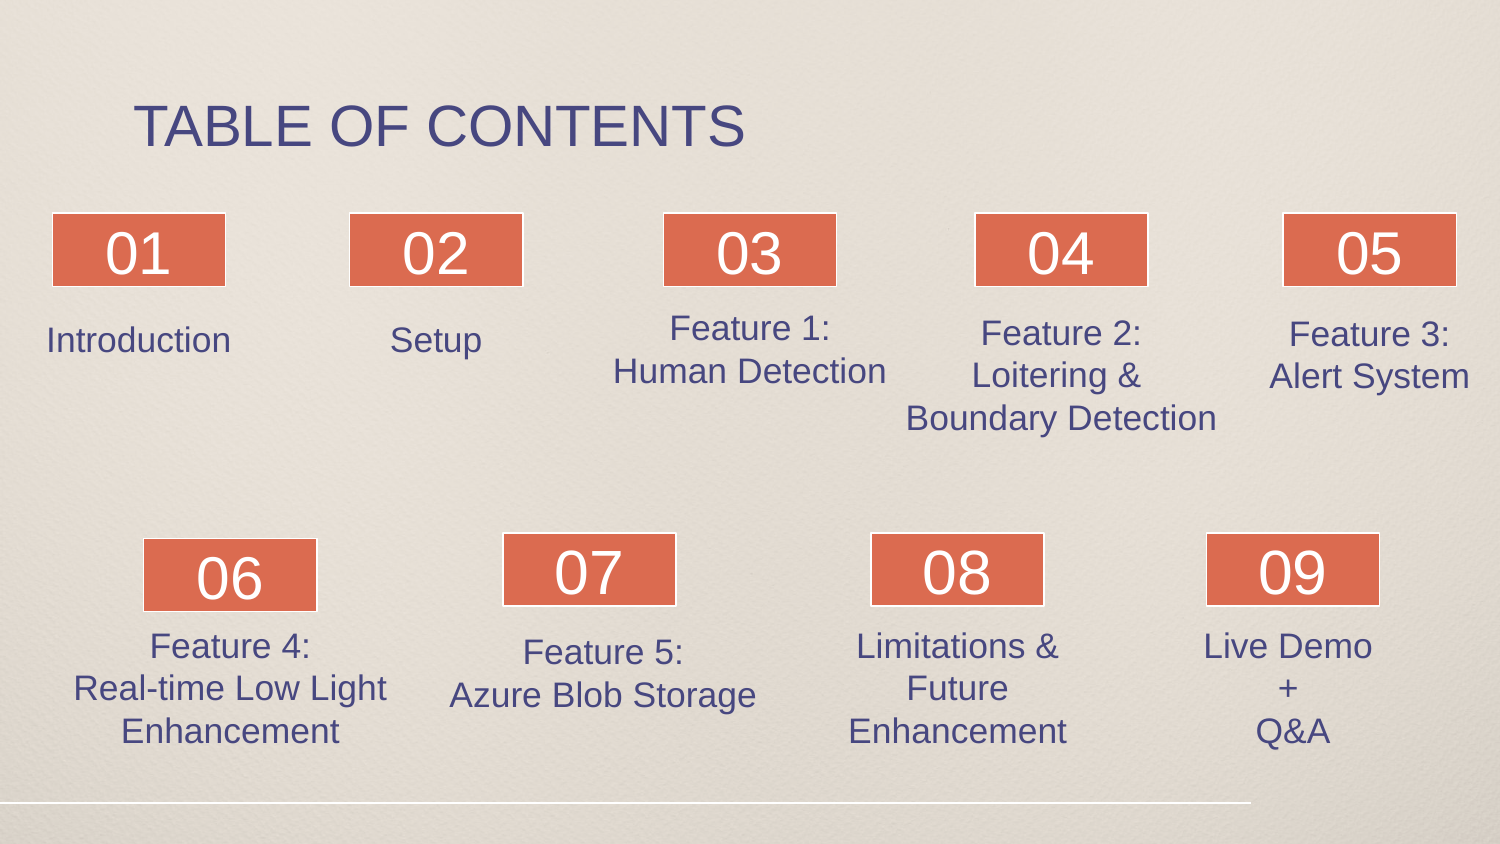

# TABLE OF CONTENTS
01
02
03
04
05
Introduction
Setup
Feature 2:
Loitering &
Boundary Detection
Feature 3:
Alert System
Feature 1:
Human Detection

07
08
09
06
Feature 5:
Azure Blob Storage
Feature 4:
Real-time Low Light Enhancement
Limitations & Future Enhancement
Live Demo
+
Q&A